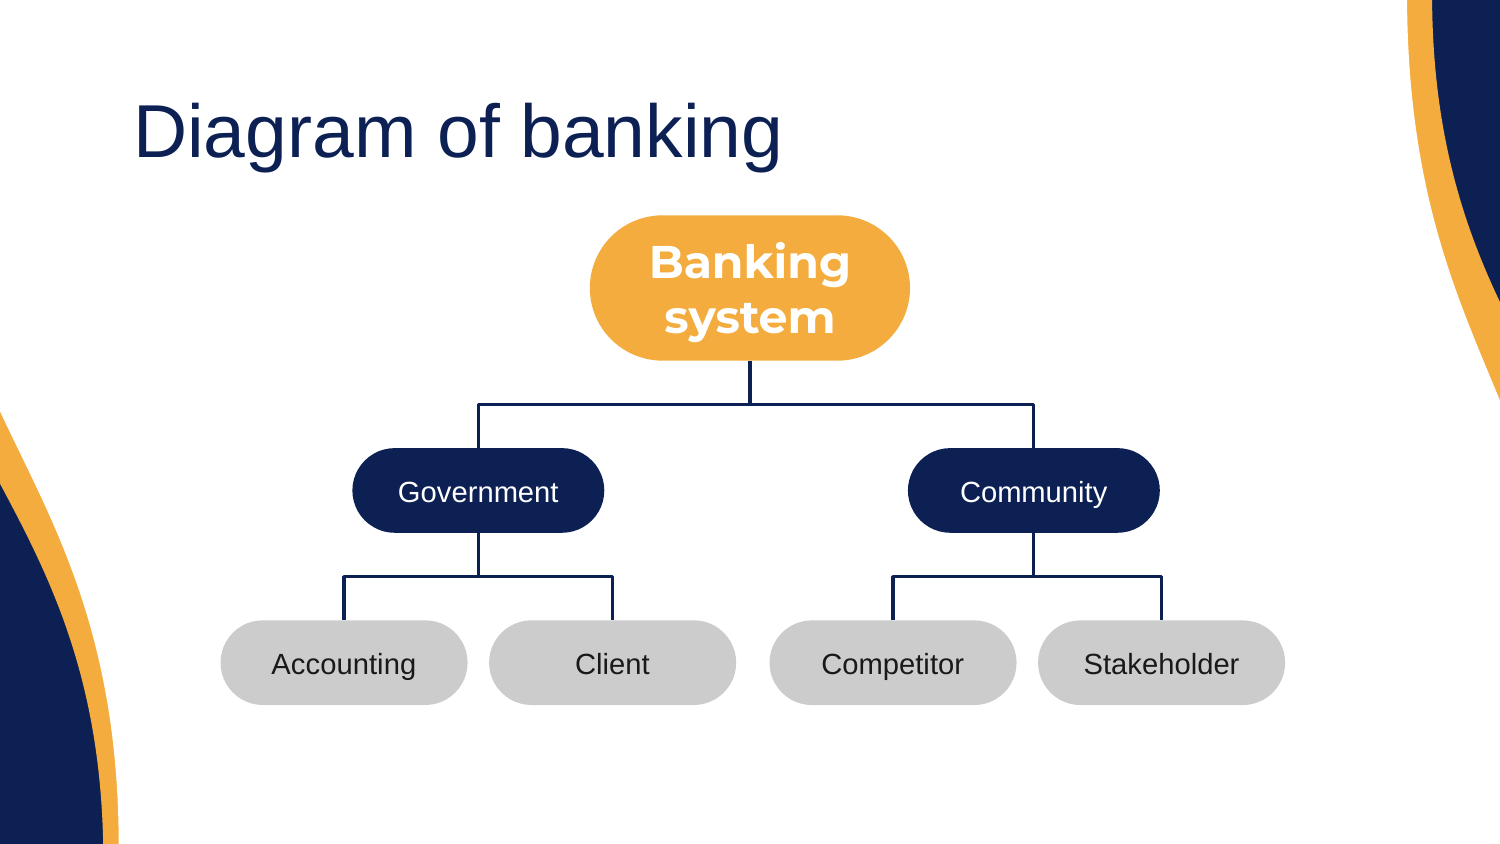

# Diagram of banking
Banking system
Government
Community
Accounting
Client
Competitor
Stakeholder